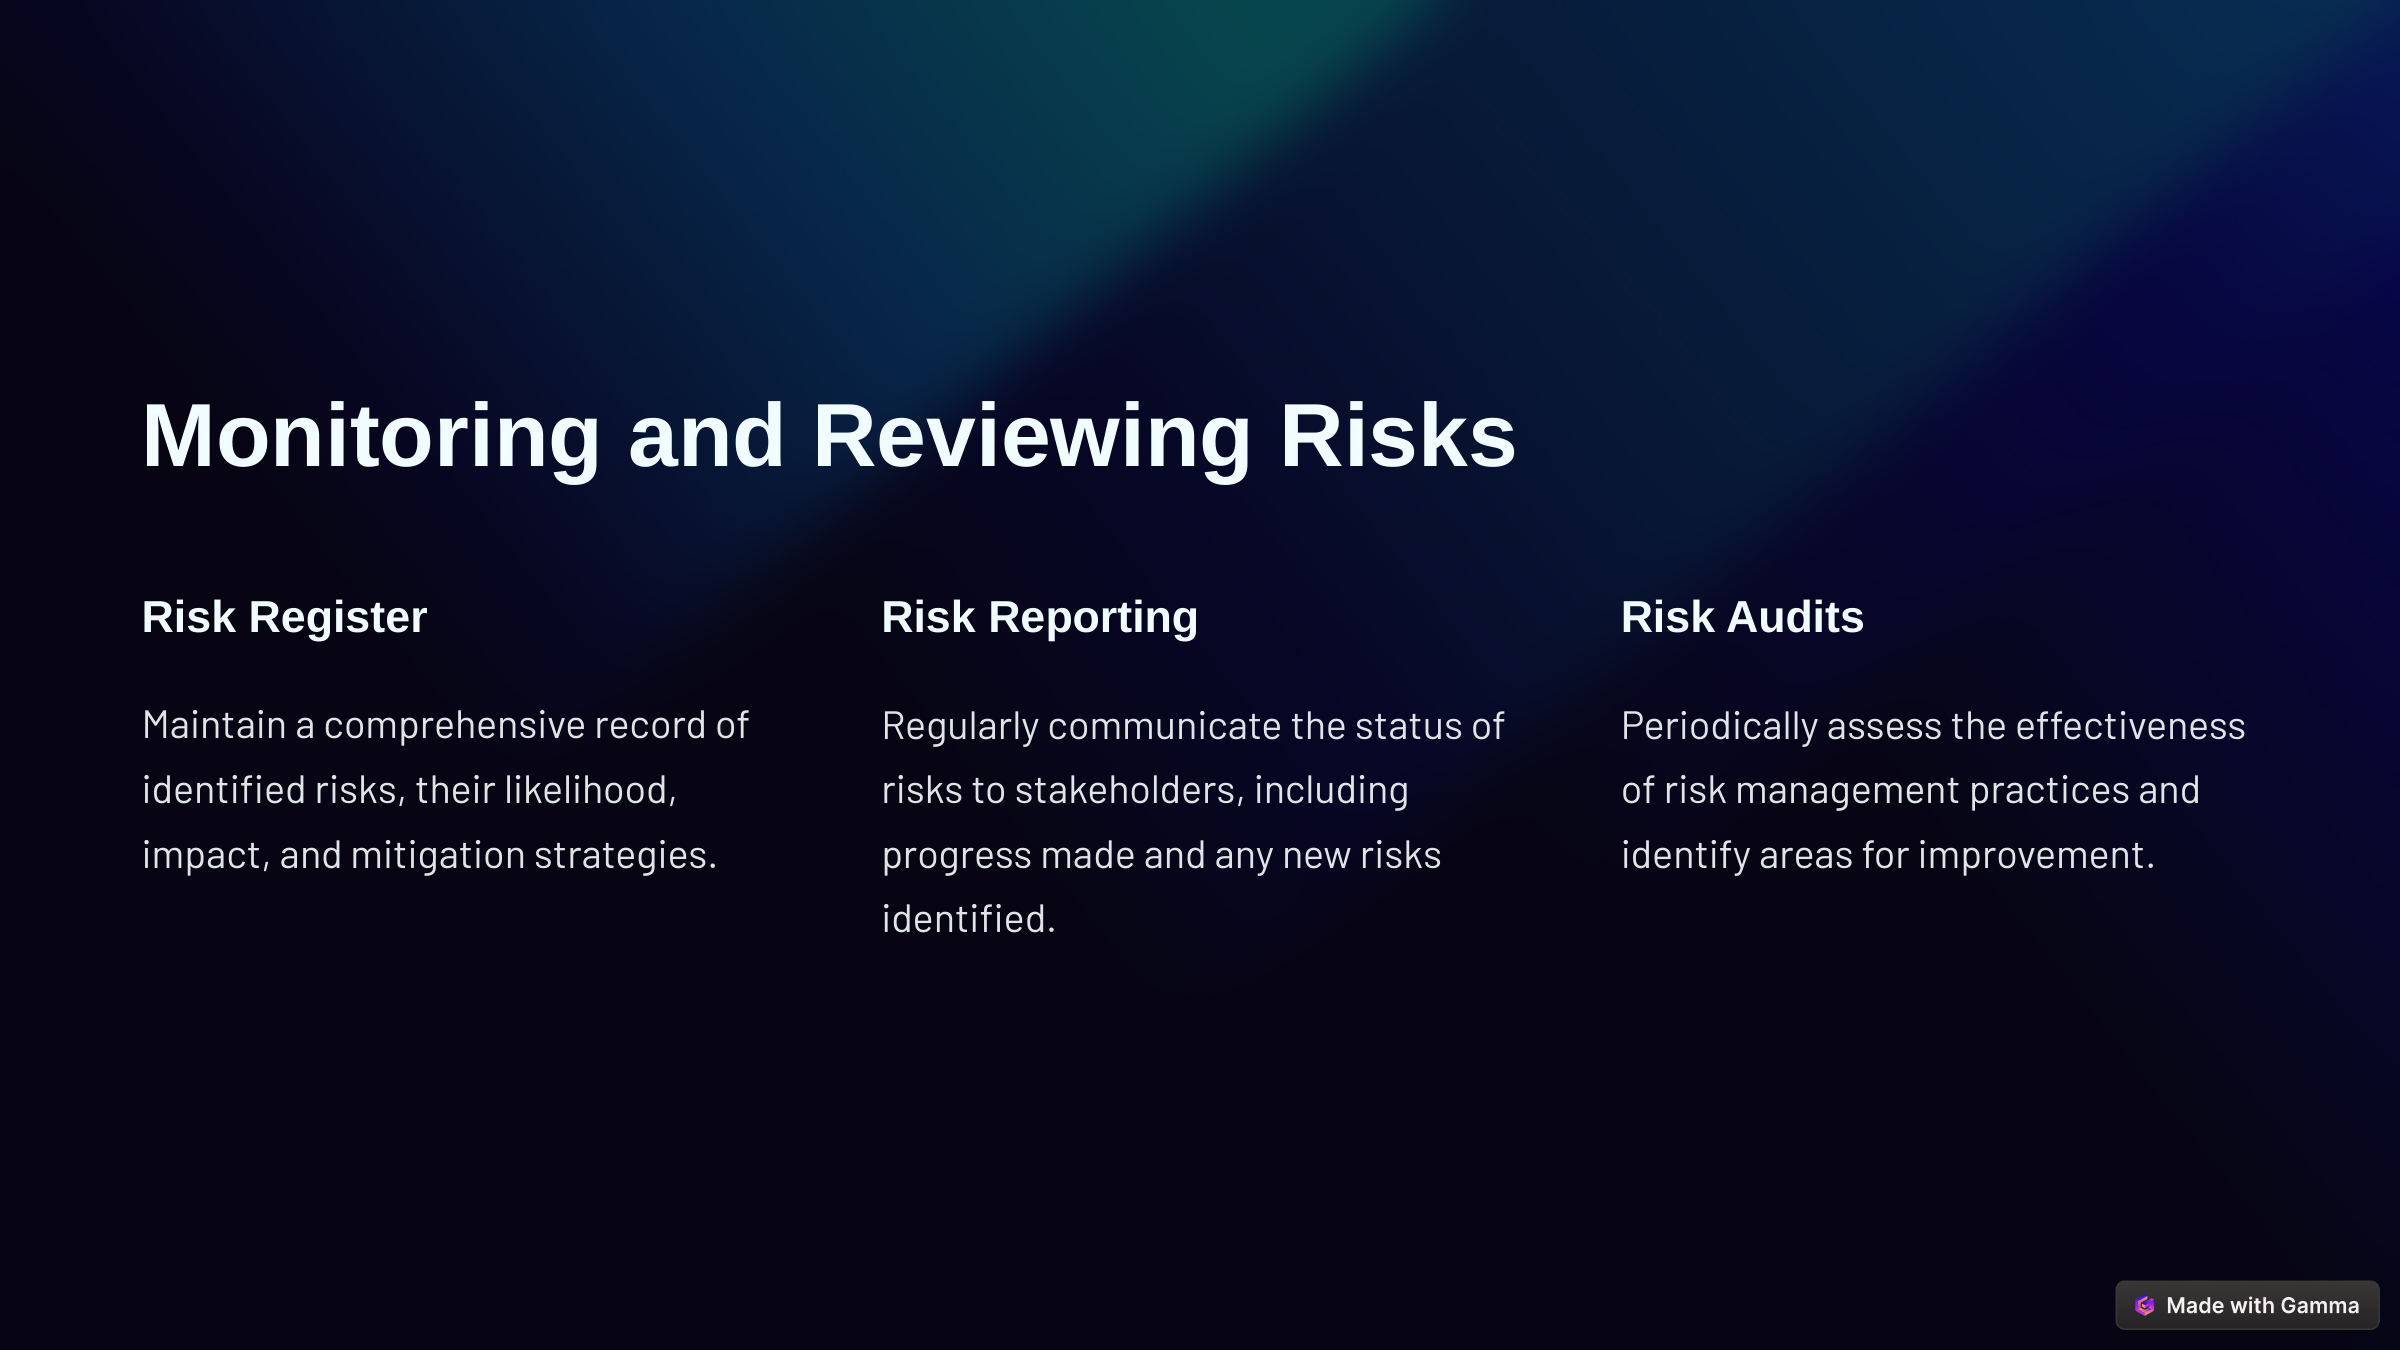

Monitoring and Reviewing Risks
Risk Register
Risk Reporting
Risk Audits
Maintain a comprehensive record of identified risks, their likelihood, impact, and mitigation strategies.
Regularly communicate the status of risks to stakeholders, including progress made and any new risks identified.
Periodically assess the effectiveness of risk management practices and identify areas for improvement.